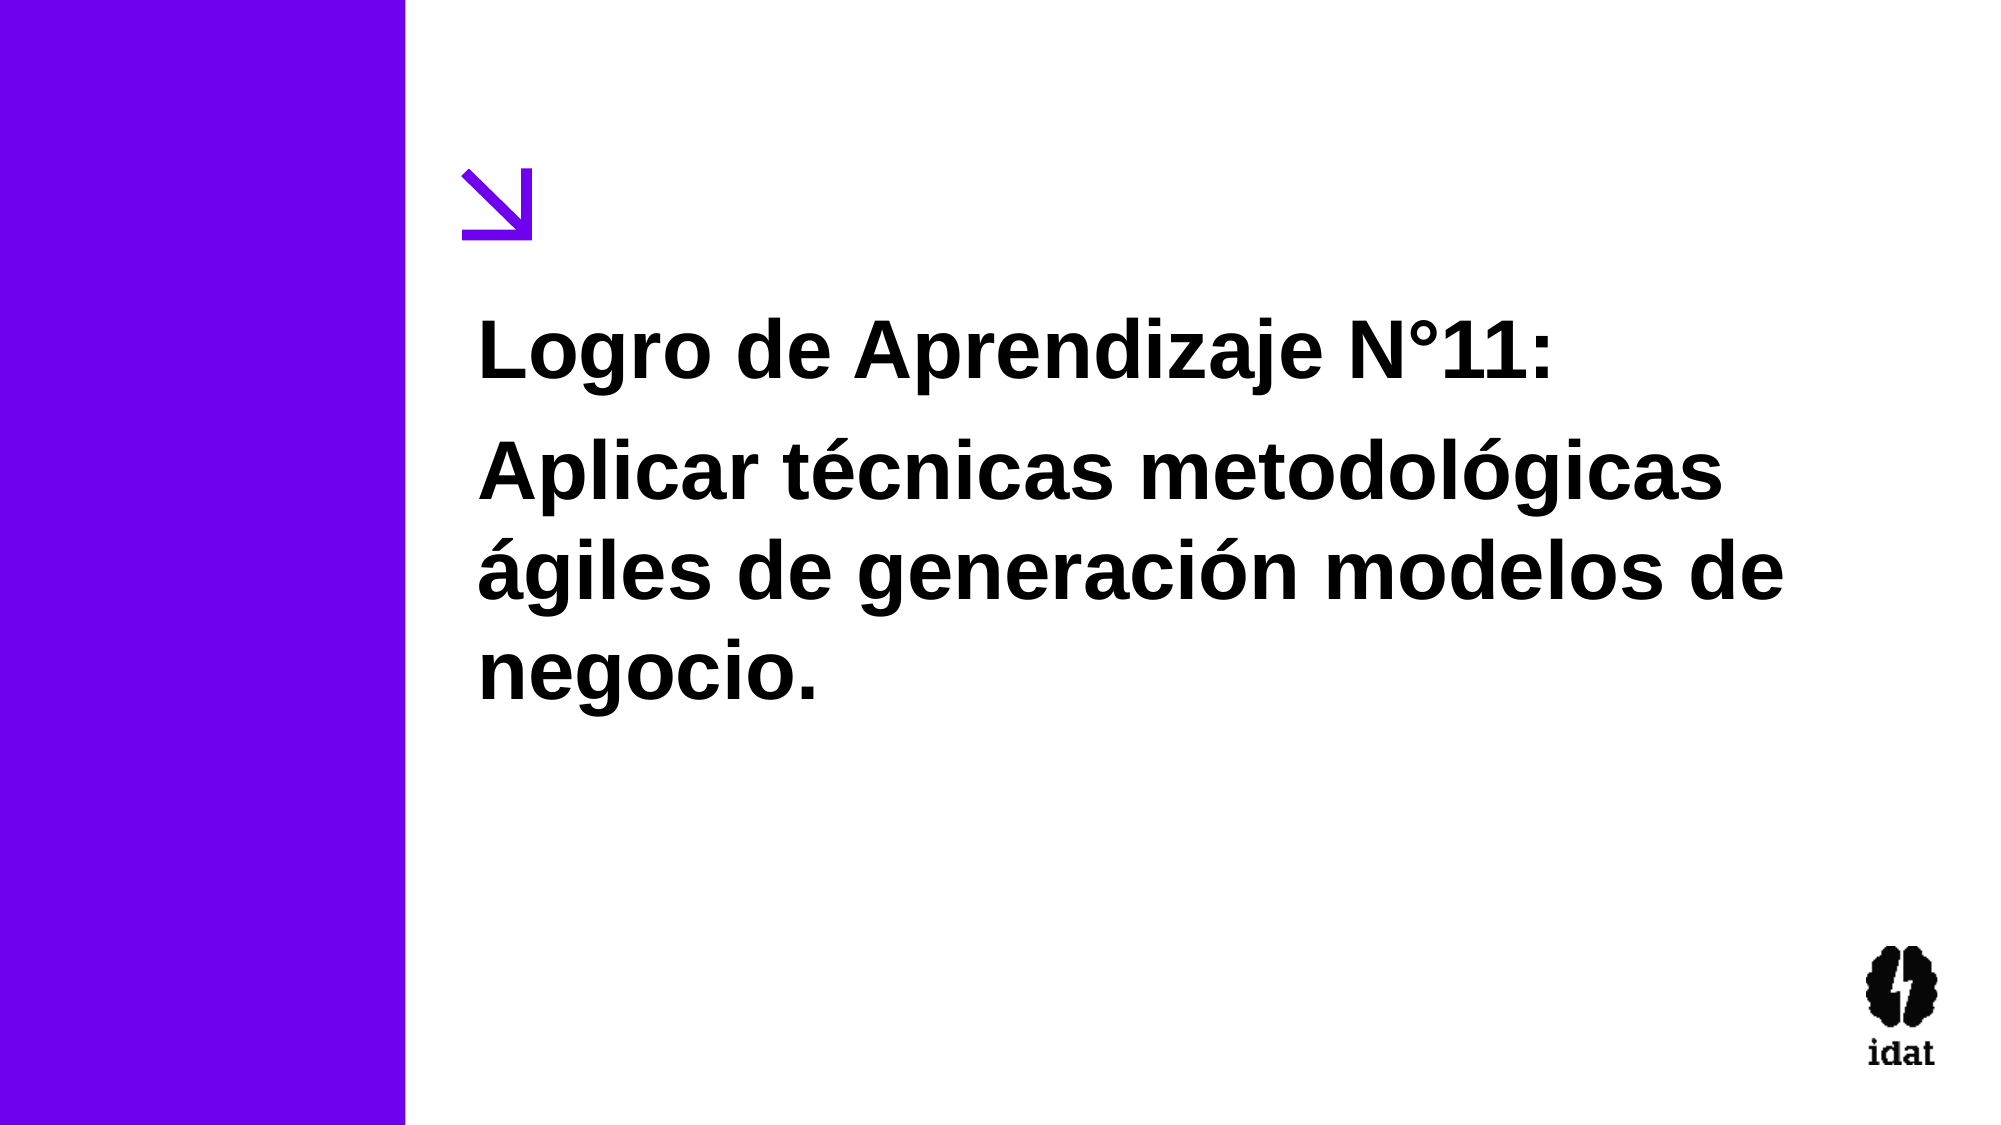

Logro de Aprendizaje N°11:
Aplicar técnicas metodológicas ágiles de generación modelos de negocio.